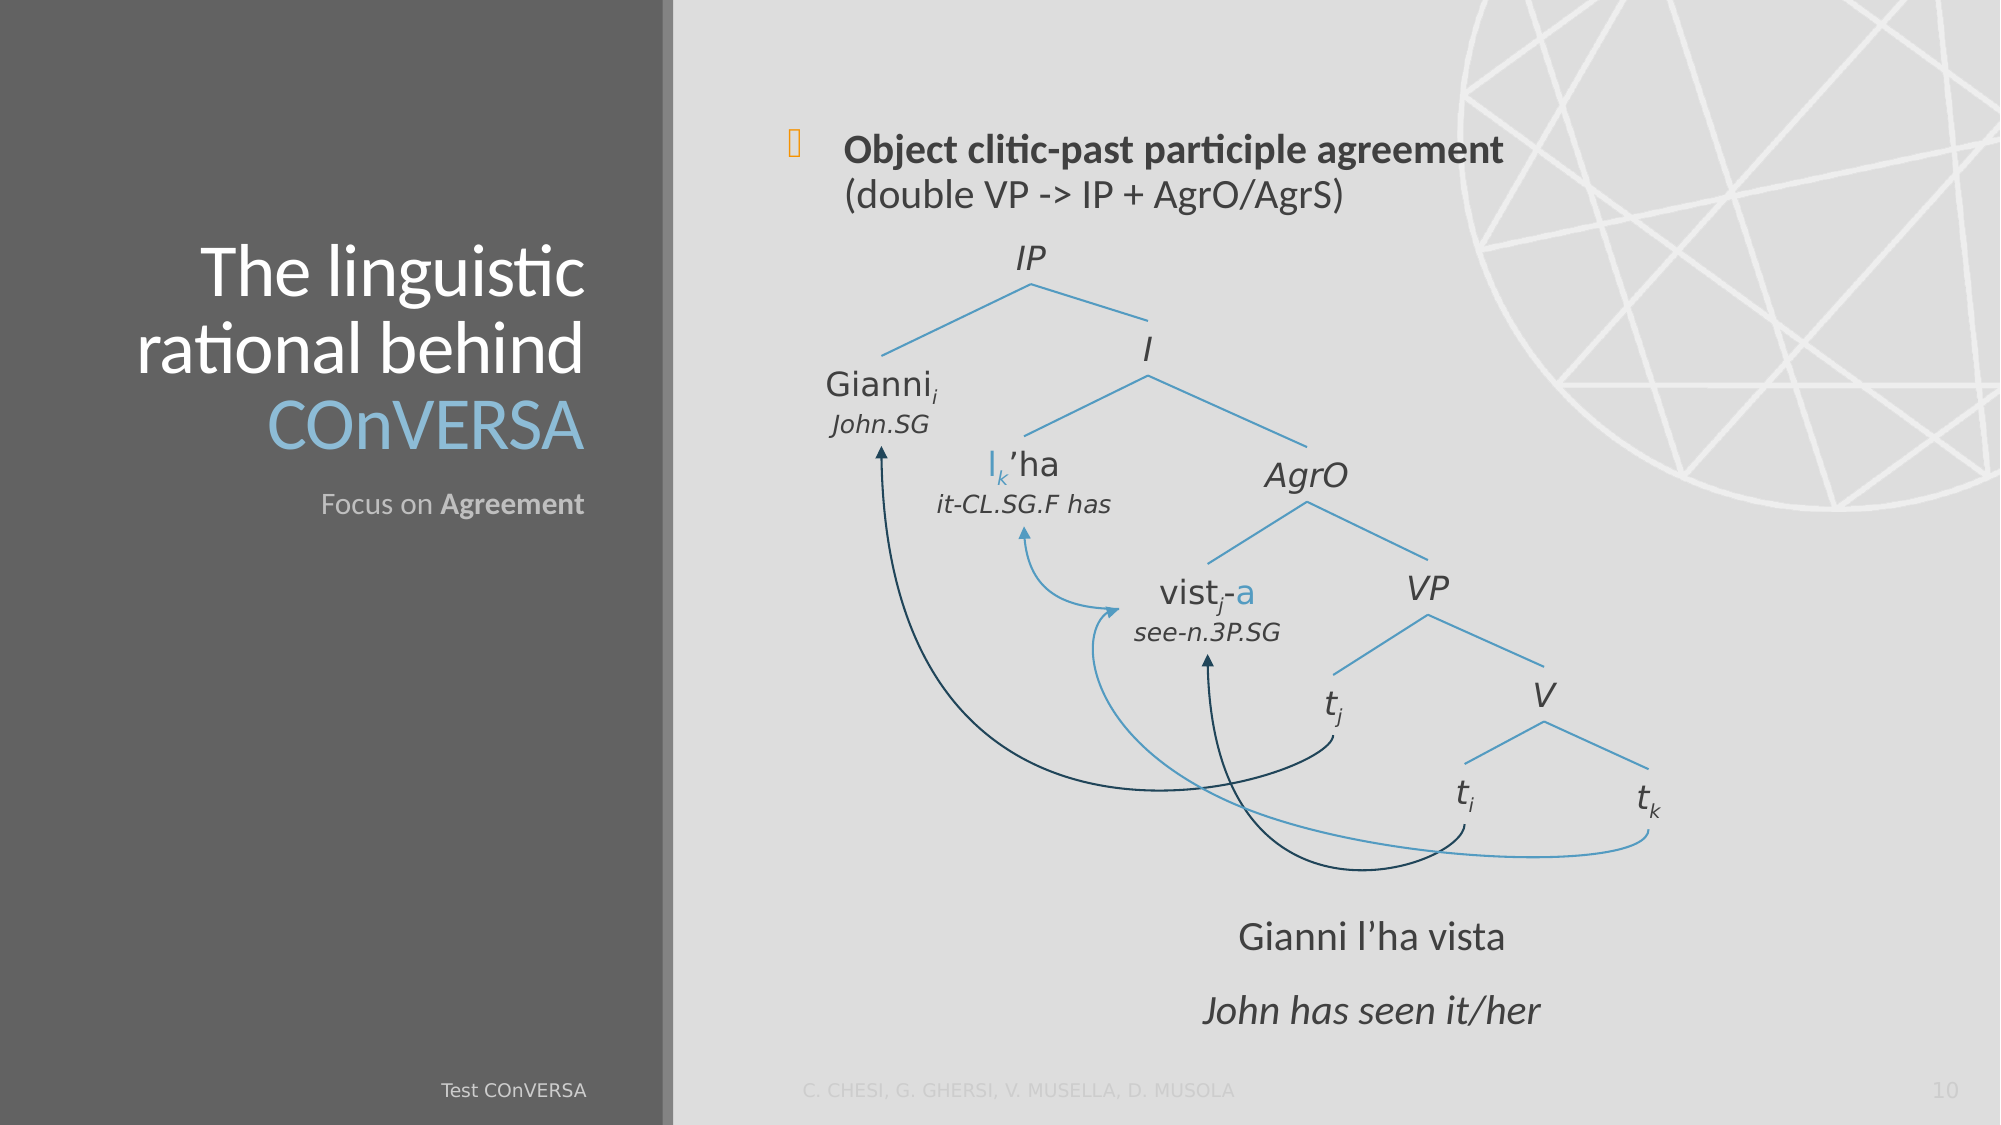

# The linguistic rational behind COnVERSA
Object clitic-past participle agreement
(double VP -> IP + AgrO/AgrS)

Gianni l’ha vista
John has seen it/her

IP
I
Giannii
John.sg
AgrO
VP
vistj-a
see-n.3p.sg
V
tj
ti
tk
lk’ha
it-CL.sg.f has
Focus on Agreement
10
Test COnVERSA
C. Chesi, G. Ghersi, V. Musella, D. Musola